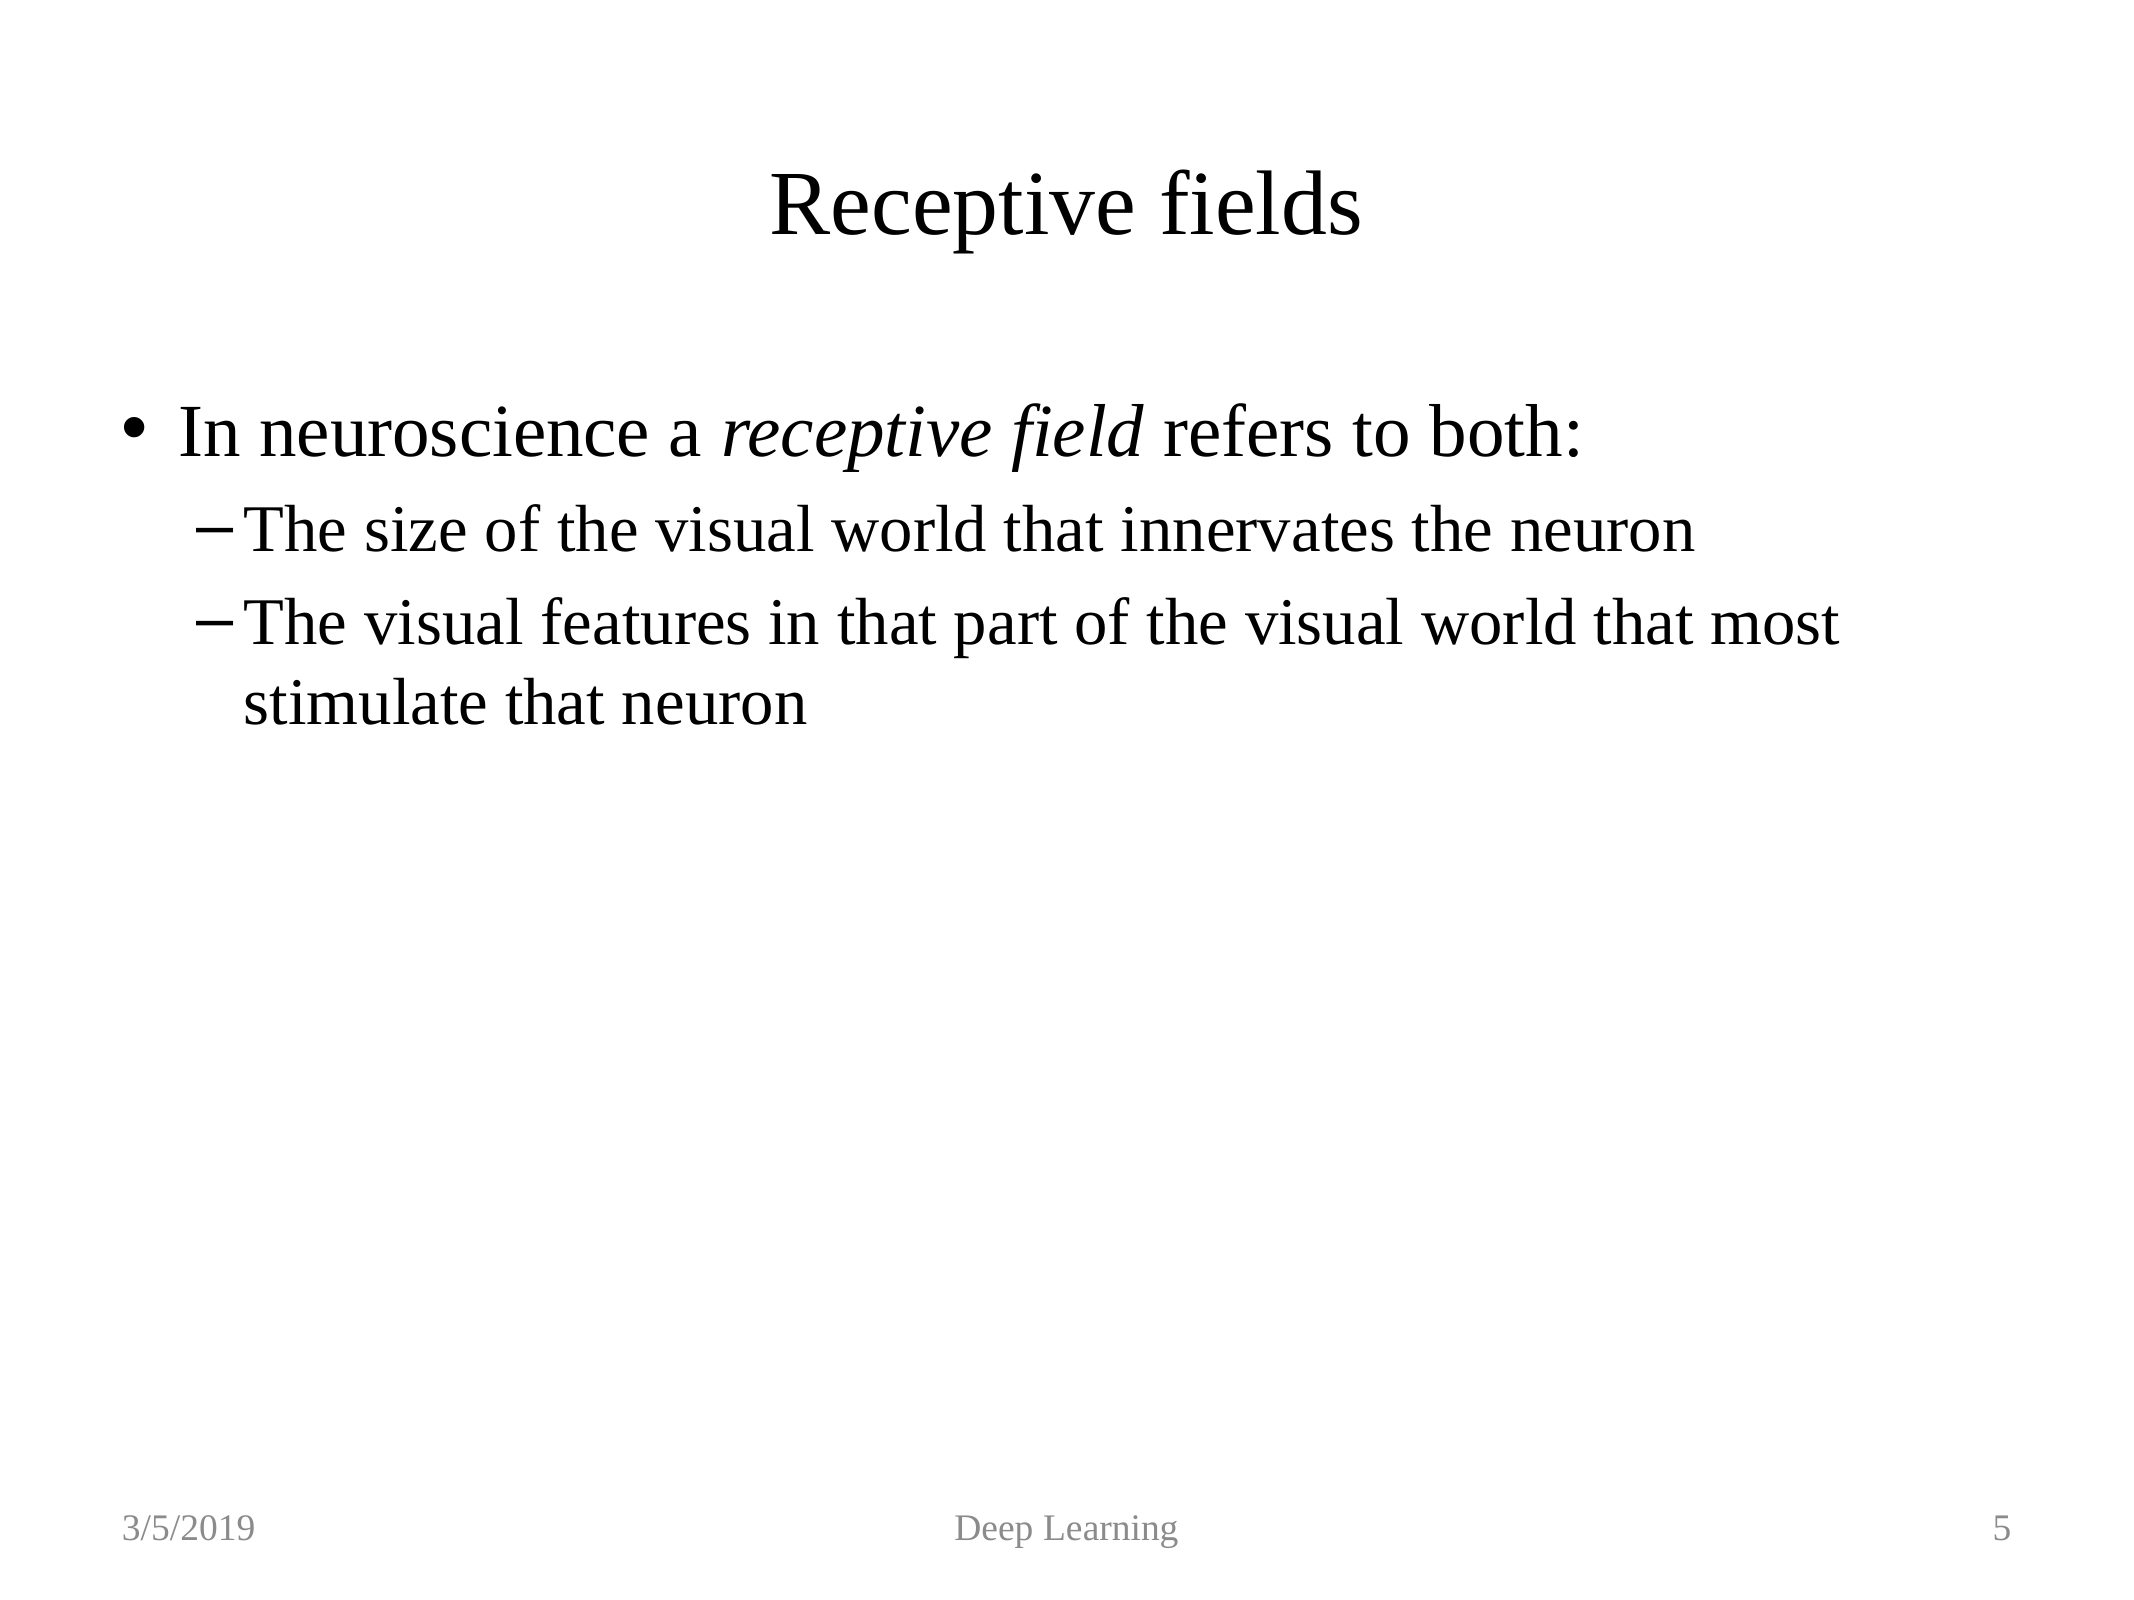

# Receptive fields
In neuroscience a receptive field refers to both:
The size of the visual world that innervates the neuron
The visual features in that part of the visual world that most stimulate that neuron
3/5/2019
Deep Learning
5